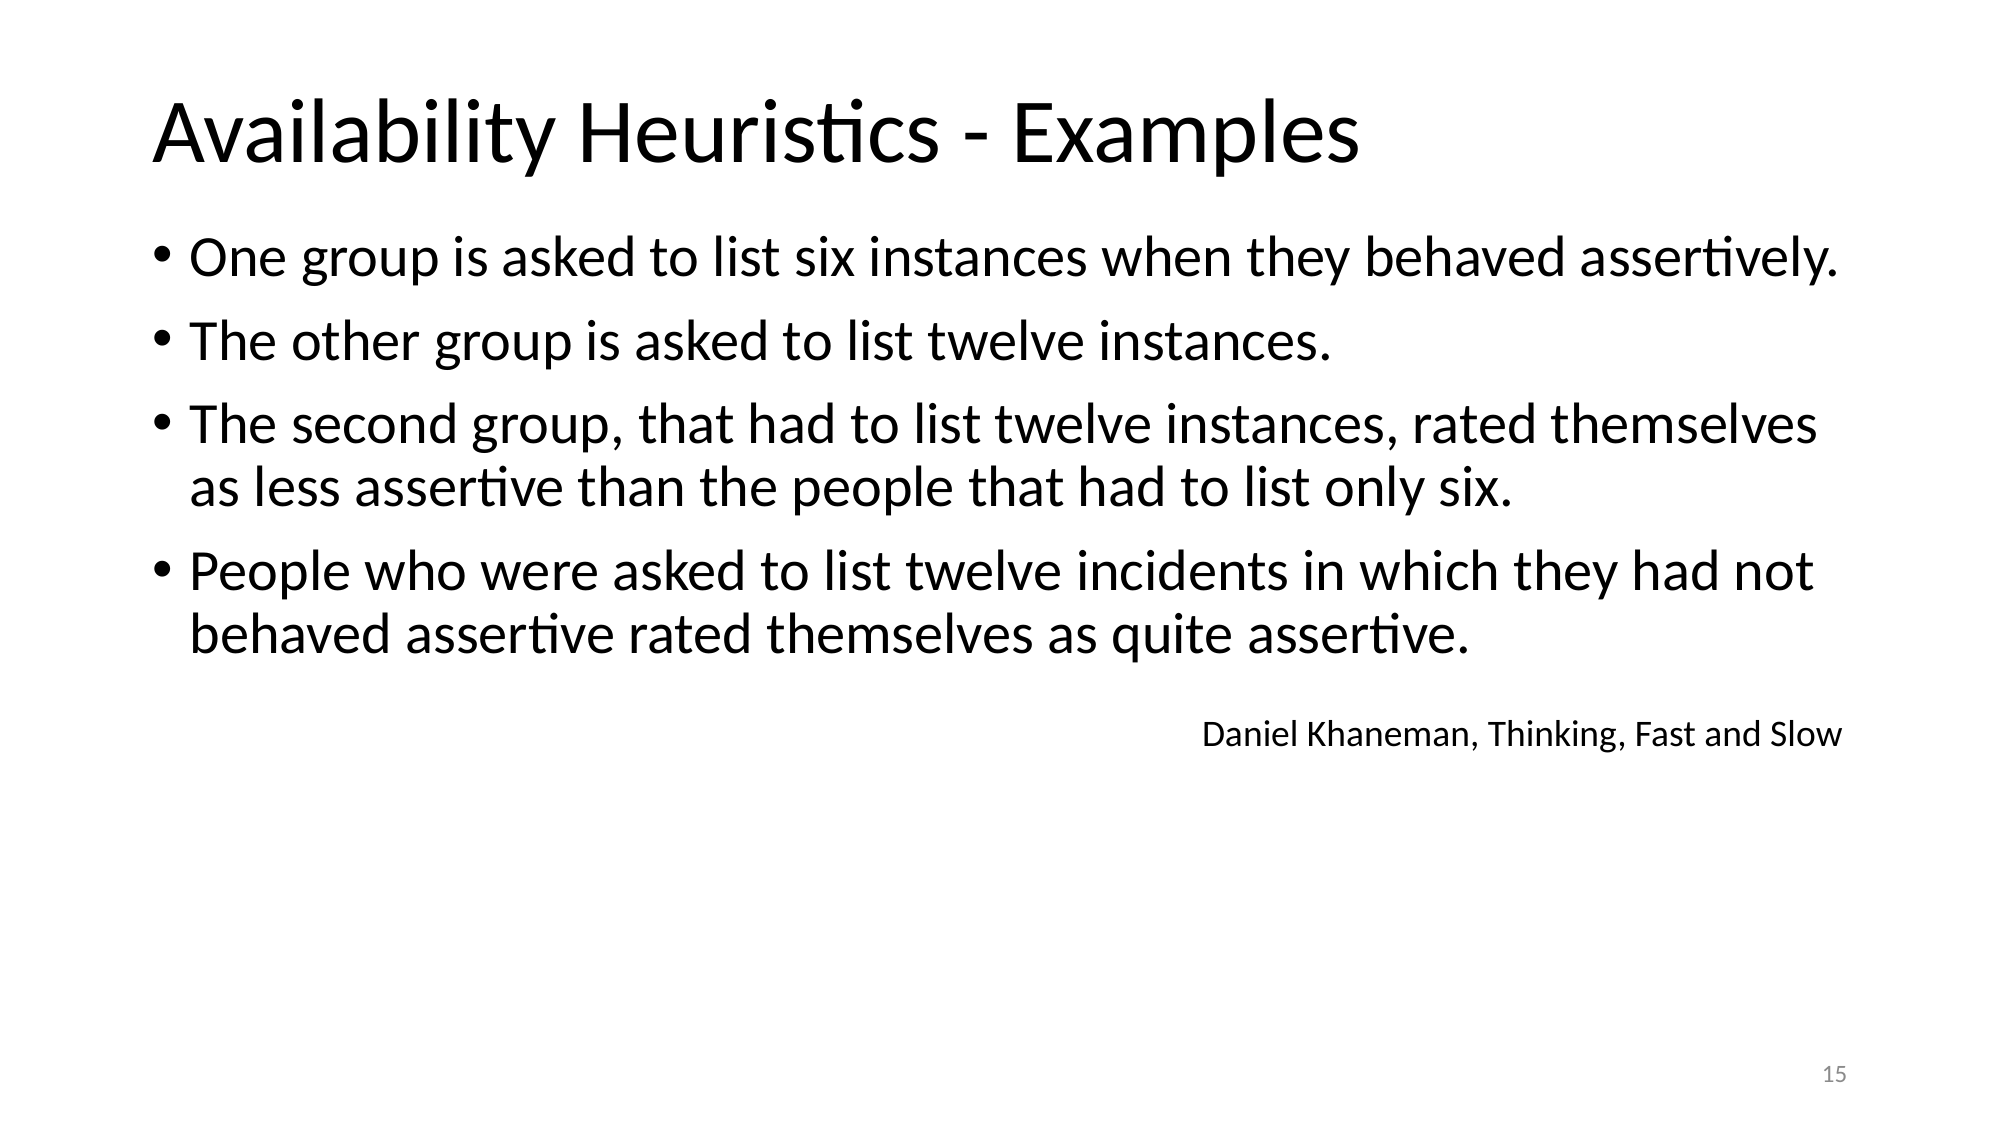

# Availability Heuristics - Examples
One group is asked to list six instances when they behaved assertively.
The other group is asked to list twelve instances.
The second group, that had to list twelve instances, rated themselves as less assertive than the people that had to list only six.
People who were asked to list twelve incidents in which they had not behaved assertive rated themselves as quite assertive.

Daniel Khaneman, Thinking, Fast and Slow
15